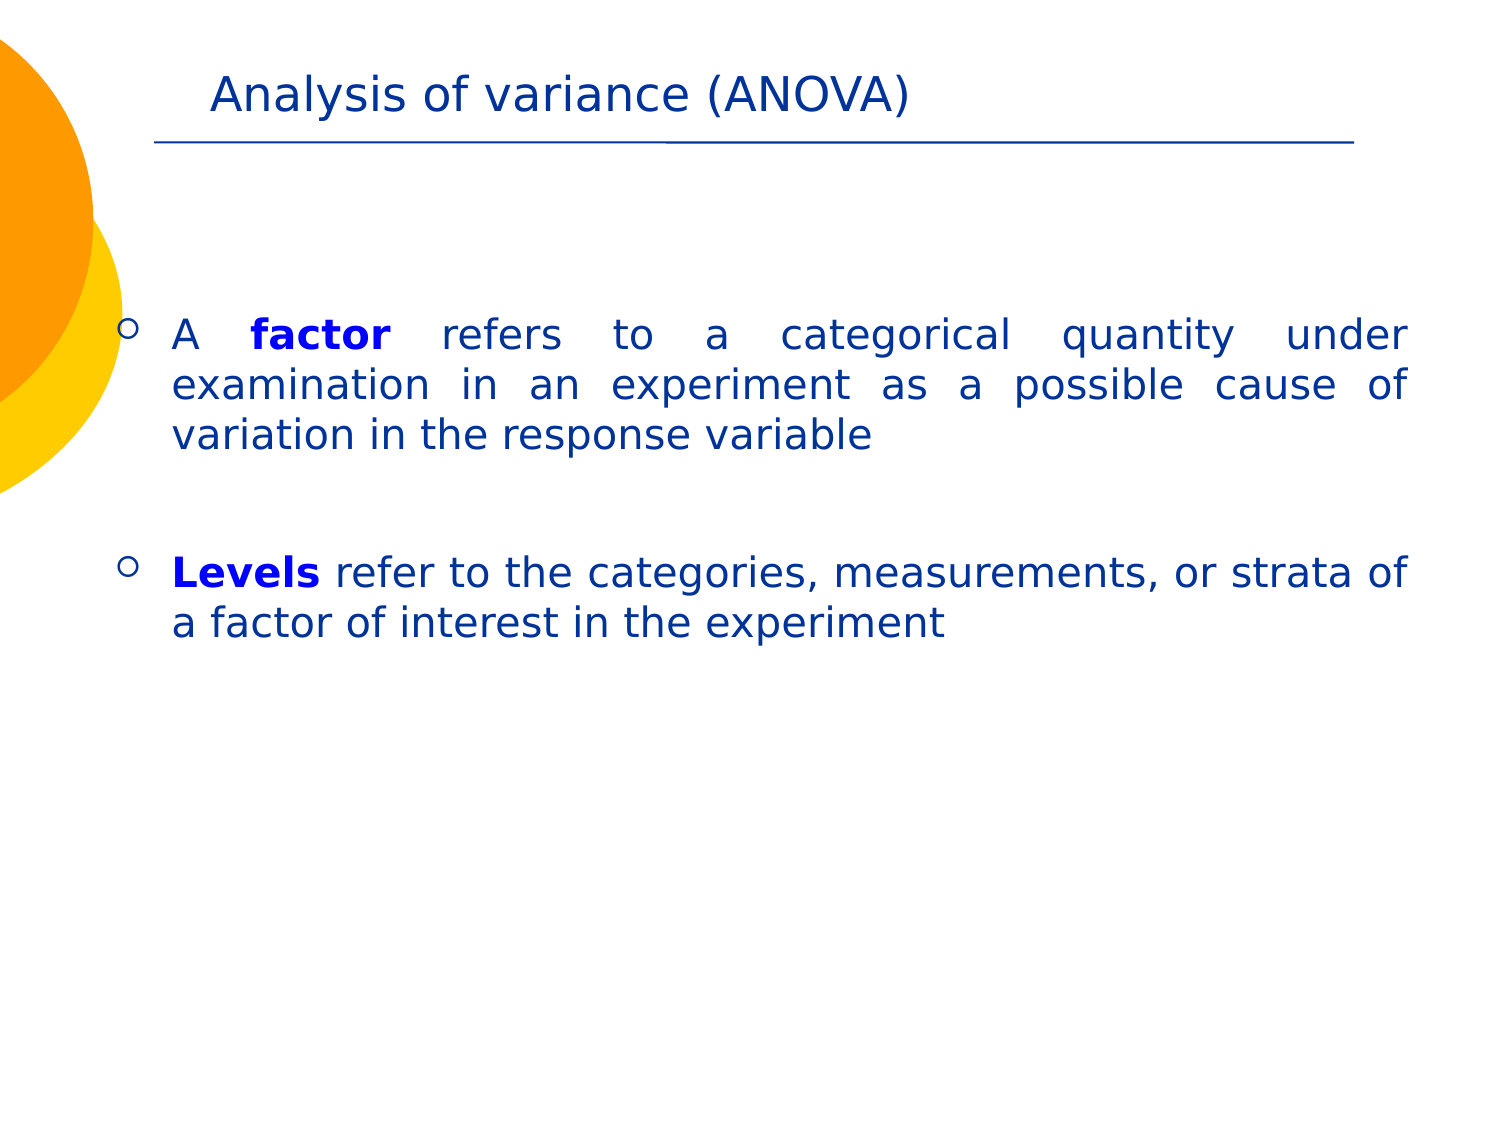

# Analysis of variance (ANOVA)

A factor refers to a categorical quantity under examination in an experiment as a possible cause of variation in the response variable

Levels refer to the categories, measurements, or strata of a factor of interest in the experiment